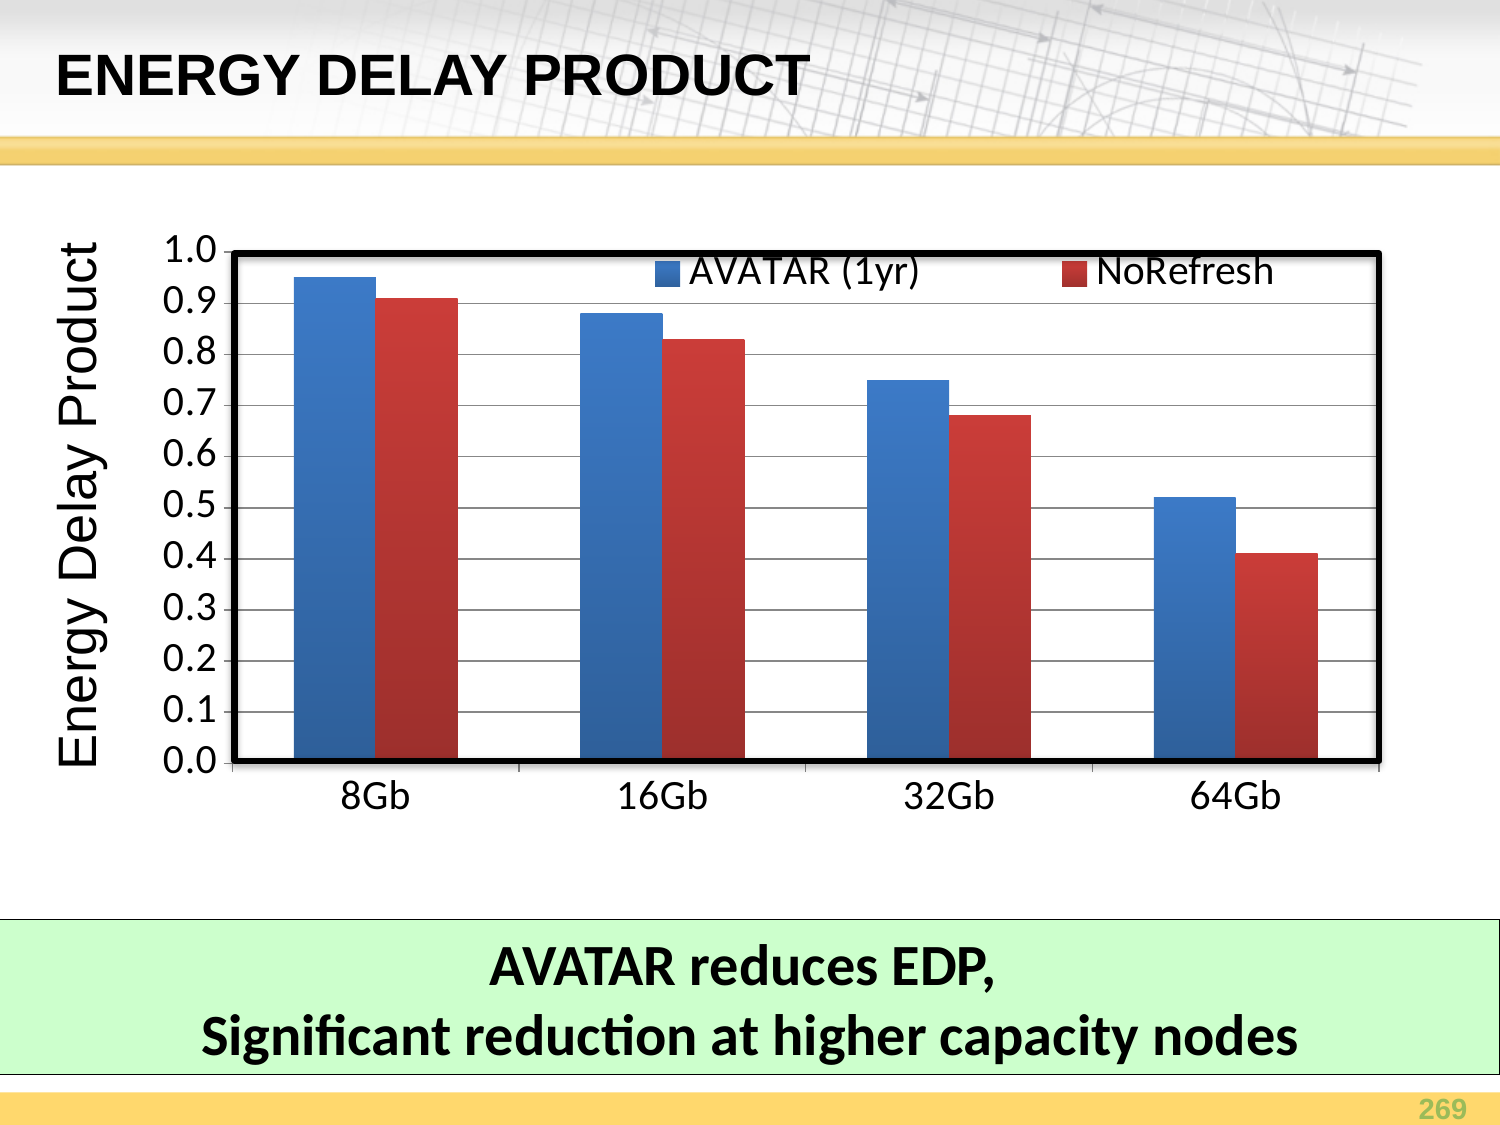

# ENERGY DELAY PRODUCT

### Chart

| Category | AVATAR (1yr) | NoRefresh |
|---|---|---|
| 8Gb | 0.95 | 0.91 |
| 16Gb | 0.88 | 0.83 |
| 32Gb | 0.75 | 0.68 |
| 64Gb | 0.52 | 0.41 |
Energy Delay Product
AVATAR reduces EDP,
Significant reduction at higher capacity nodes
269